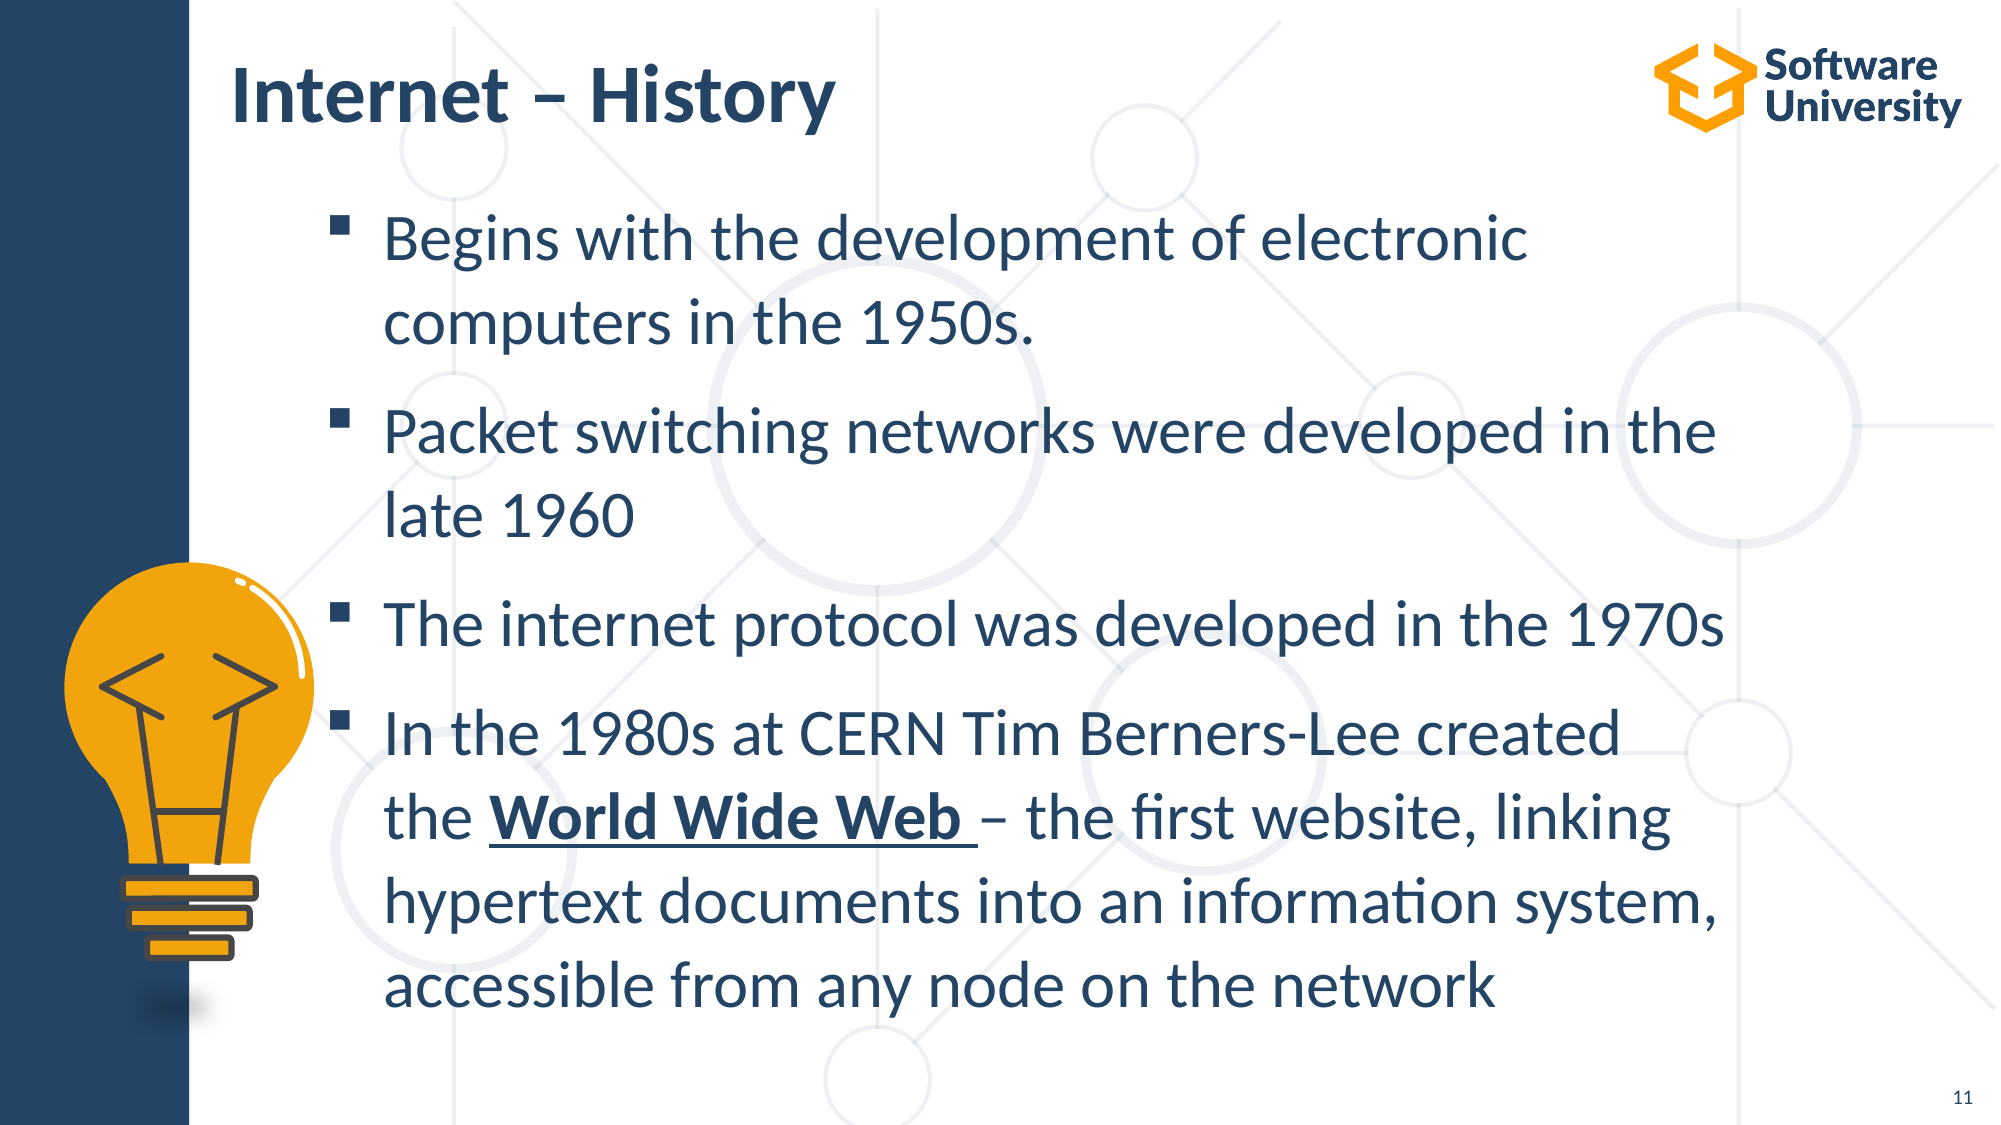

# Internet – History
Begins with the development of electronic
computers in the 1950s.
Packet switching networks were developed in the
late 1960
The internet protocol was developed in the 1970s
In the 1980s at CERN Tim Berners-Lee created
the World Wide Web – the first website, linking
hypertext documents into an information system,
accessible from any node on the network
11